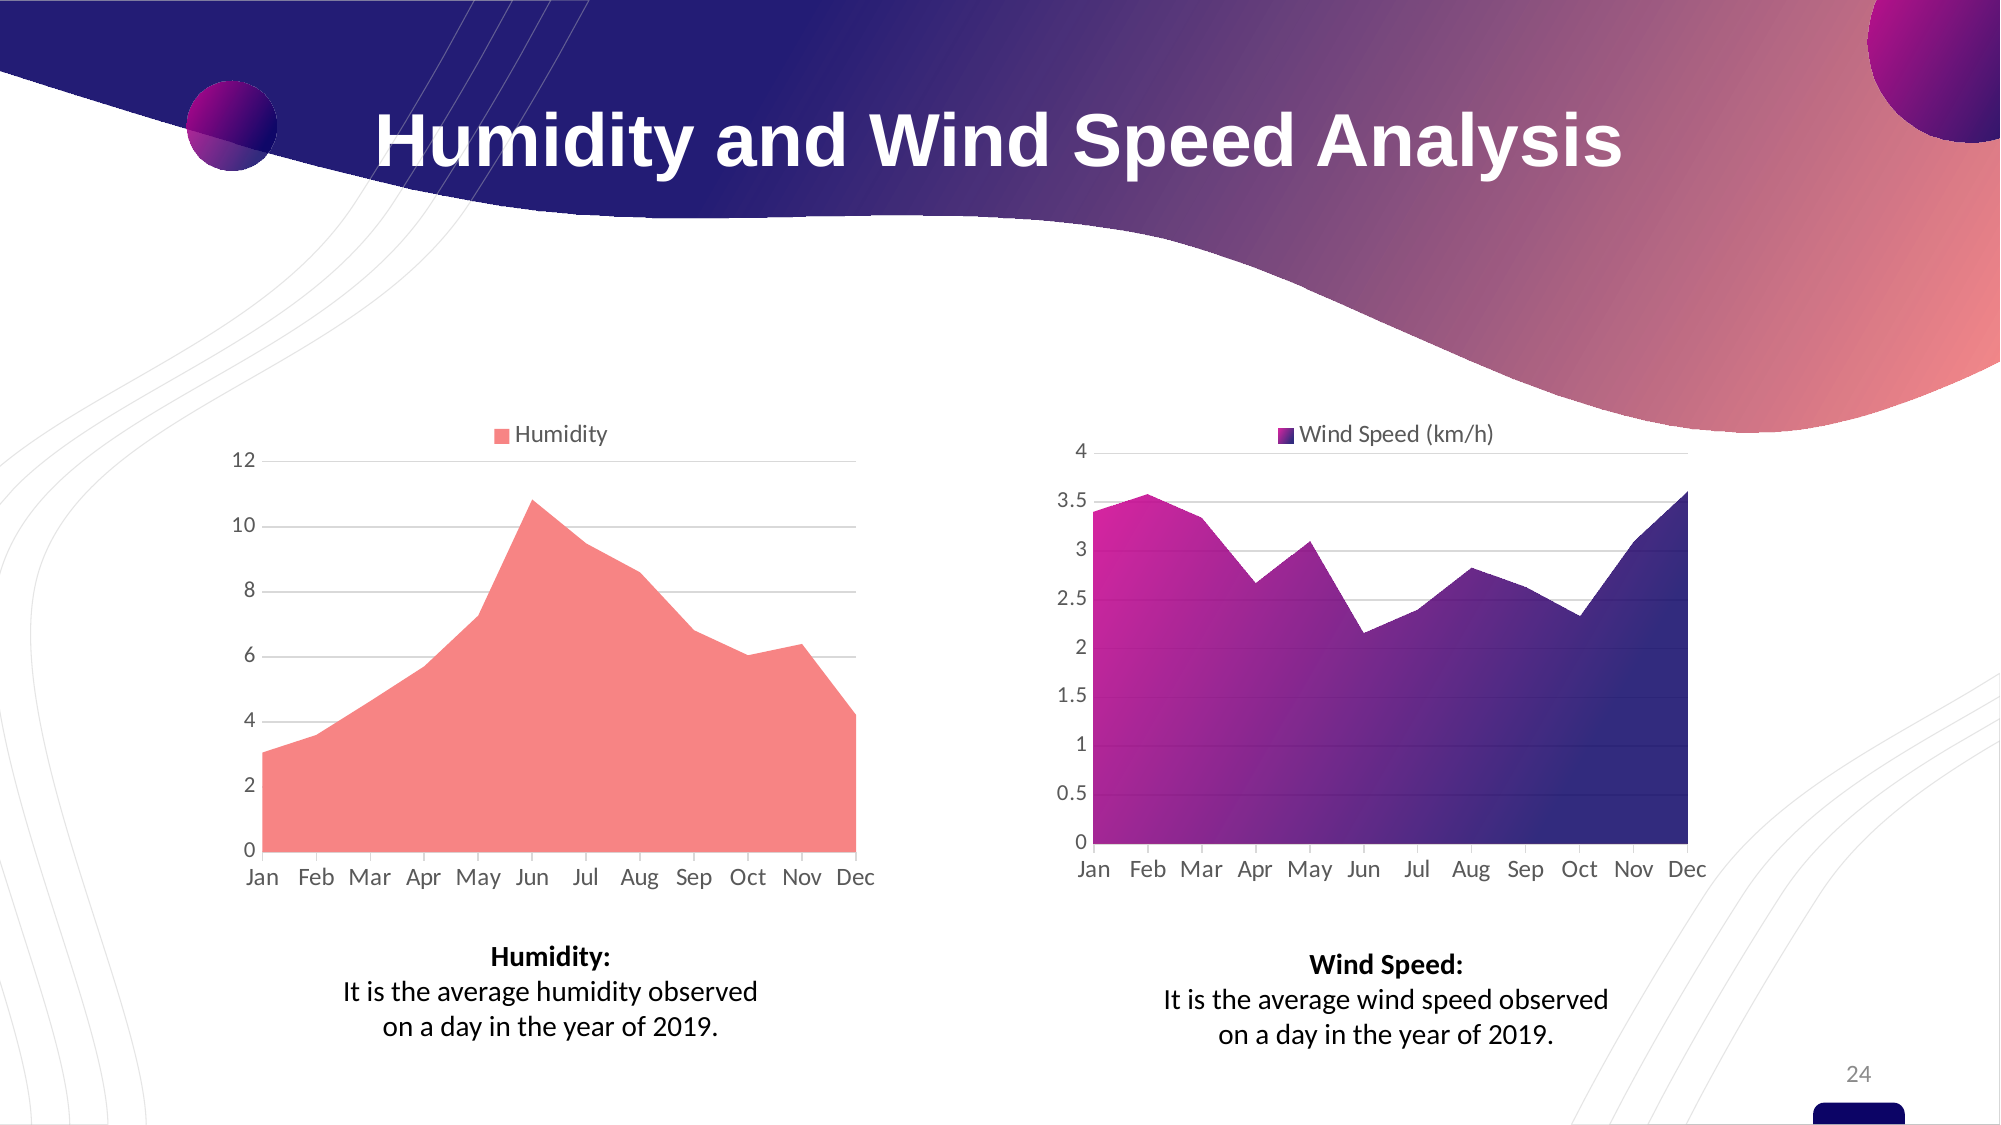

# Humidity and Wind Speed Analysis

### Chart

| Category | Humidity | Column1 |
|---|---|---|
| Jan | 3.06 | None |
| Feb | 3.6 | None |
| Mar | 4.64 | None |
| Apr | 5.71 | None |
| May | 7.27 | None |
| Jun | 10.84 | None |
| Jul | 9.49 | None |
| Aug | 8.6 | None |
| Sep | 6.82 | None |
| Oct | 6.05 | None |
| Nov | 6.4 | None |
| Dec | 4.22 | None |

### Chart

| Category | Series 1 | Wind Speed (km/h) |
|---|---|---|
| Jan | None | 3.4 |
| Feb | None | 3.58 |
| Mar | None | 3.34 |
| Apr | None | 2.67 |
| May | None | 3.1 |
| Jun | None | 2.16 |
| Jul | None | 2.4 |
| Aug | None | 2.83 |
| Sep | None | 2.63 |
| Oct | None | 2.33 |
| Nov | None | 3.1 |
| Dec | None | 3.61 |

Humidity:
It is the average humidity observed
on a day in the year of 2019.
Wind Speed:
It is the average wind speed observed
on a day in the year of 2019.
24